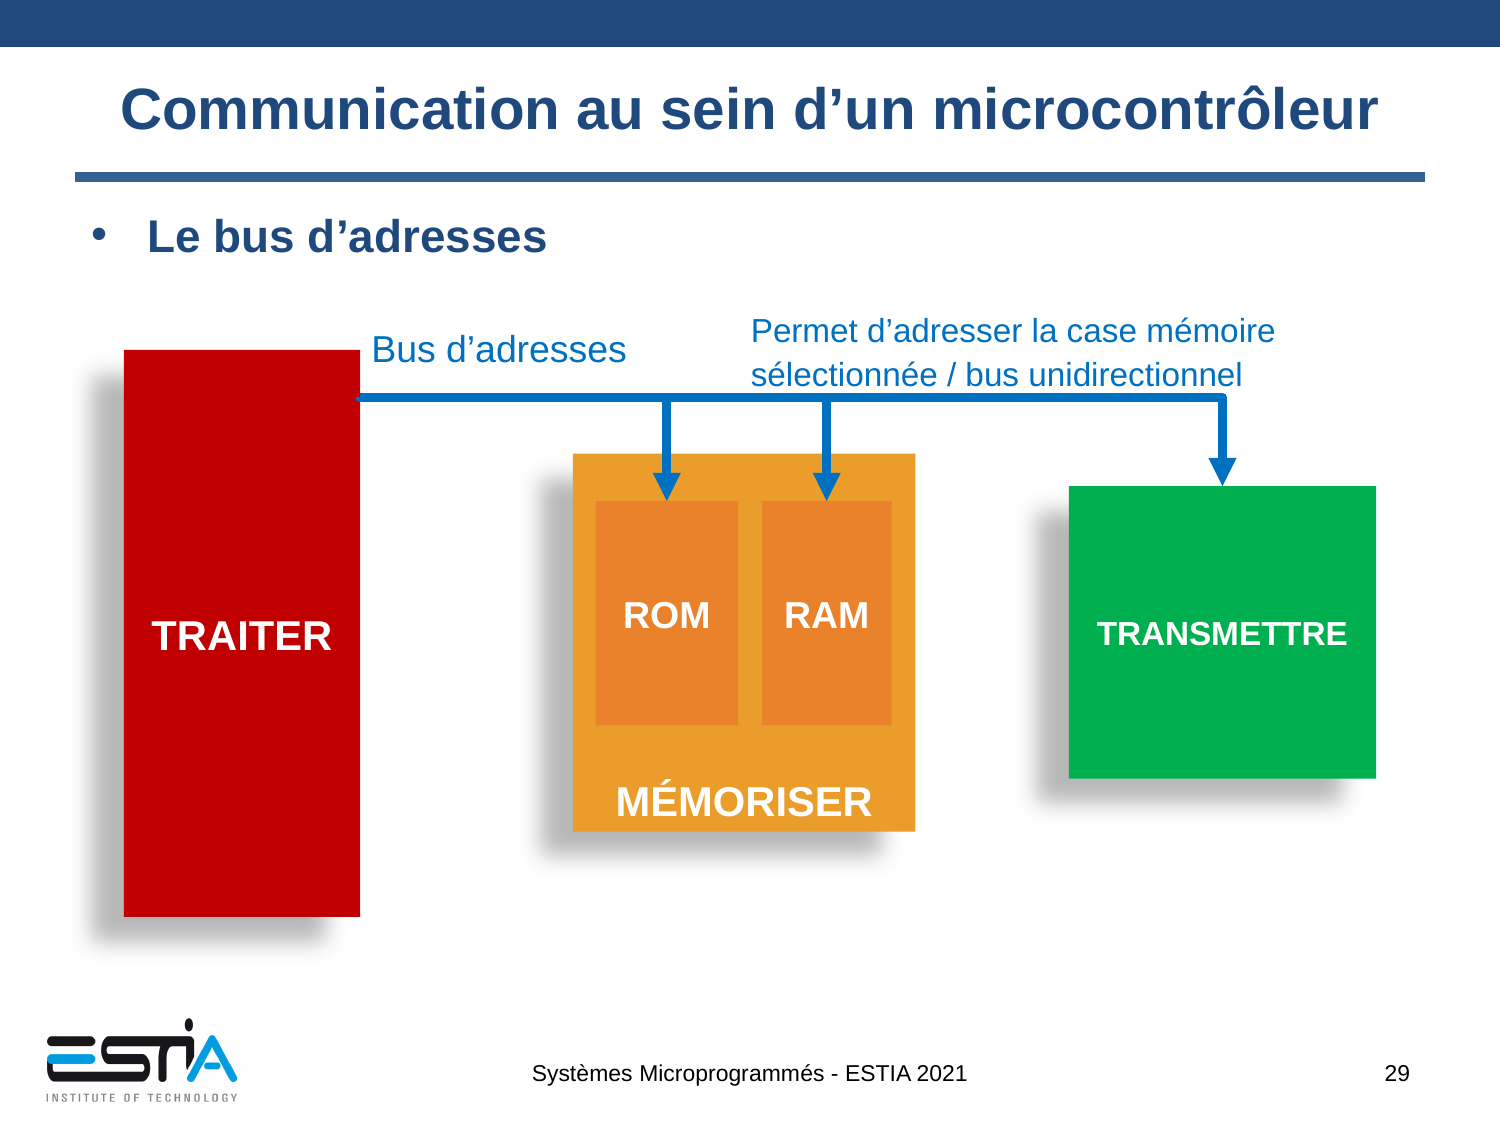

# Communication au sein d’un microcontrôleur
Le bus d’adresses

Permet d’adresser la case mémoire sélectionnée / bus unidirectionnel
Bus d’adresses
TRAITER
MÉMORISER
TRANSMETTRE
ROM
RAM
Systèmes Microprogrammés - ESTIA 2021
29